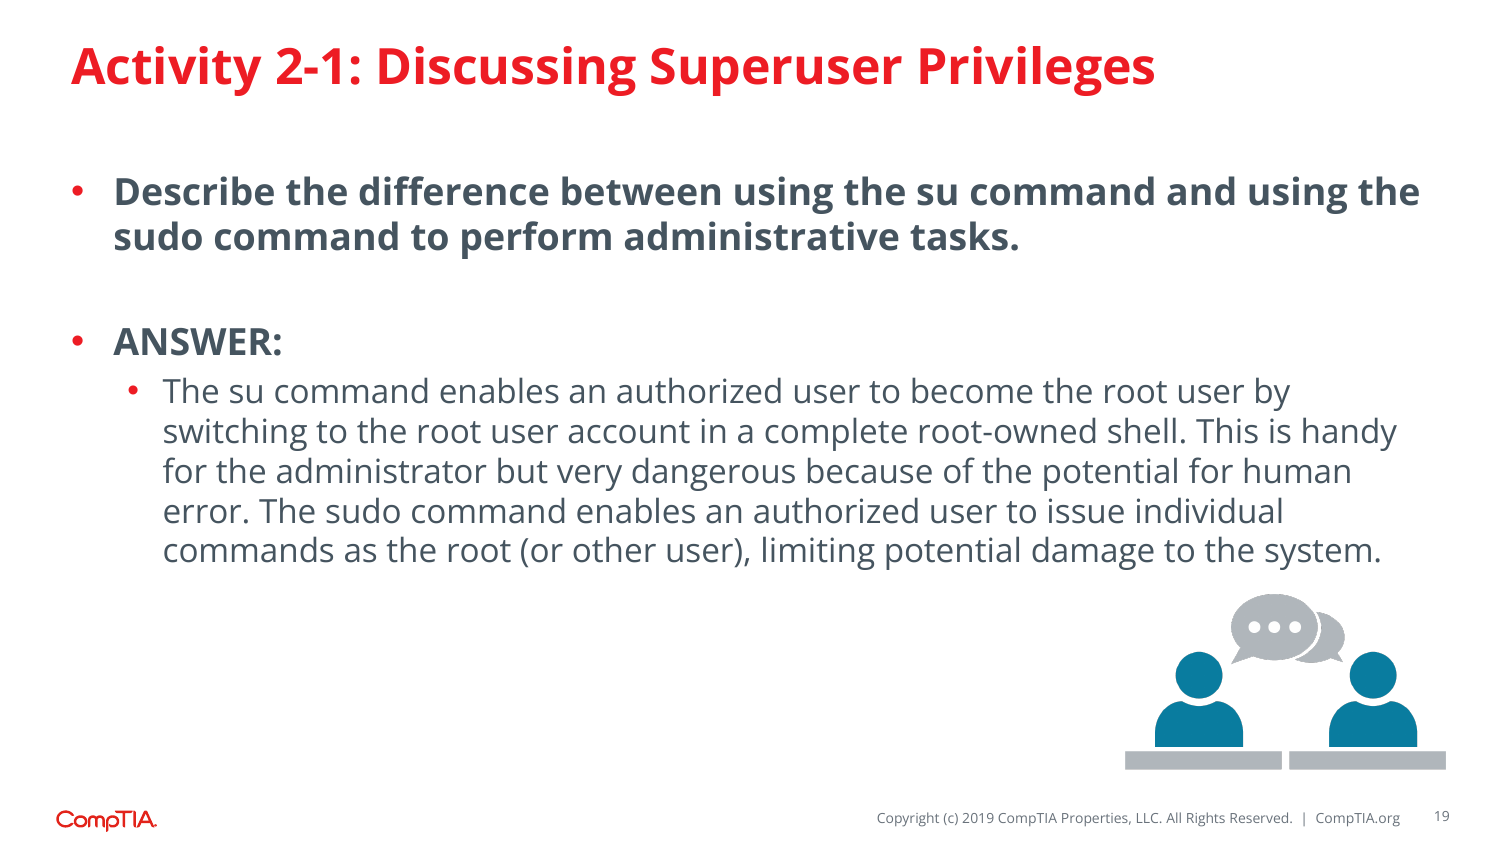

# Activity 2-1: Discussing Superuser Privileges
Describe the difference between using the su command and using the sudo command to perform administrative tasks.

ANSWER:
The su command enables an authorized user to become the root user by switching to the root user account in a complete root-owned shell. This is handy for the administrator but very dangerous because of the potential for human error. The sudo command enables an authorized user to issue individual commands as the root (or other user), limiting potential damage to the system.
19